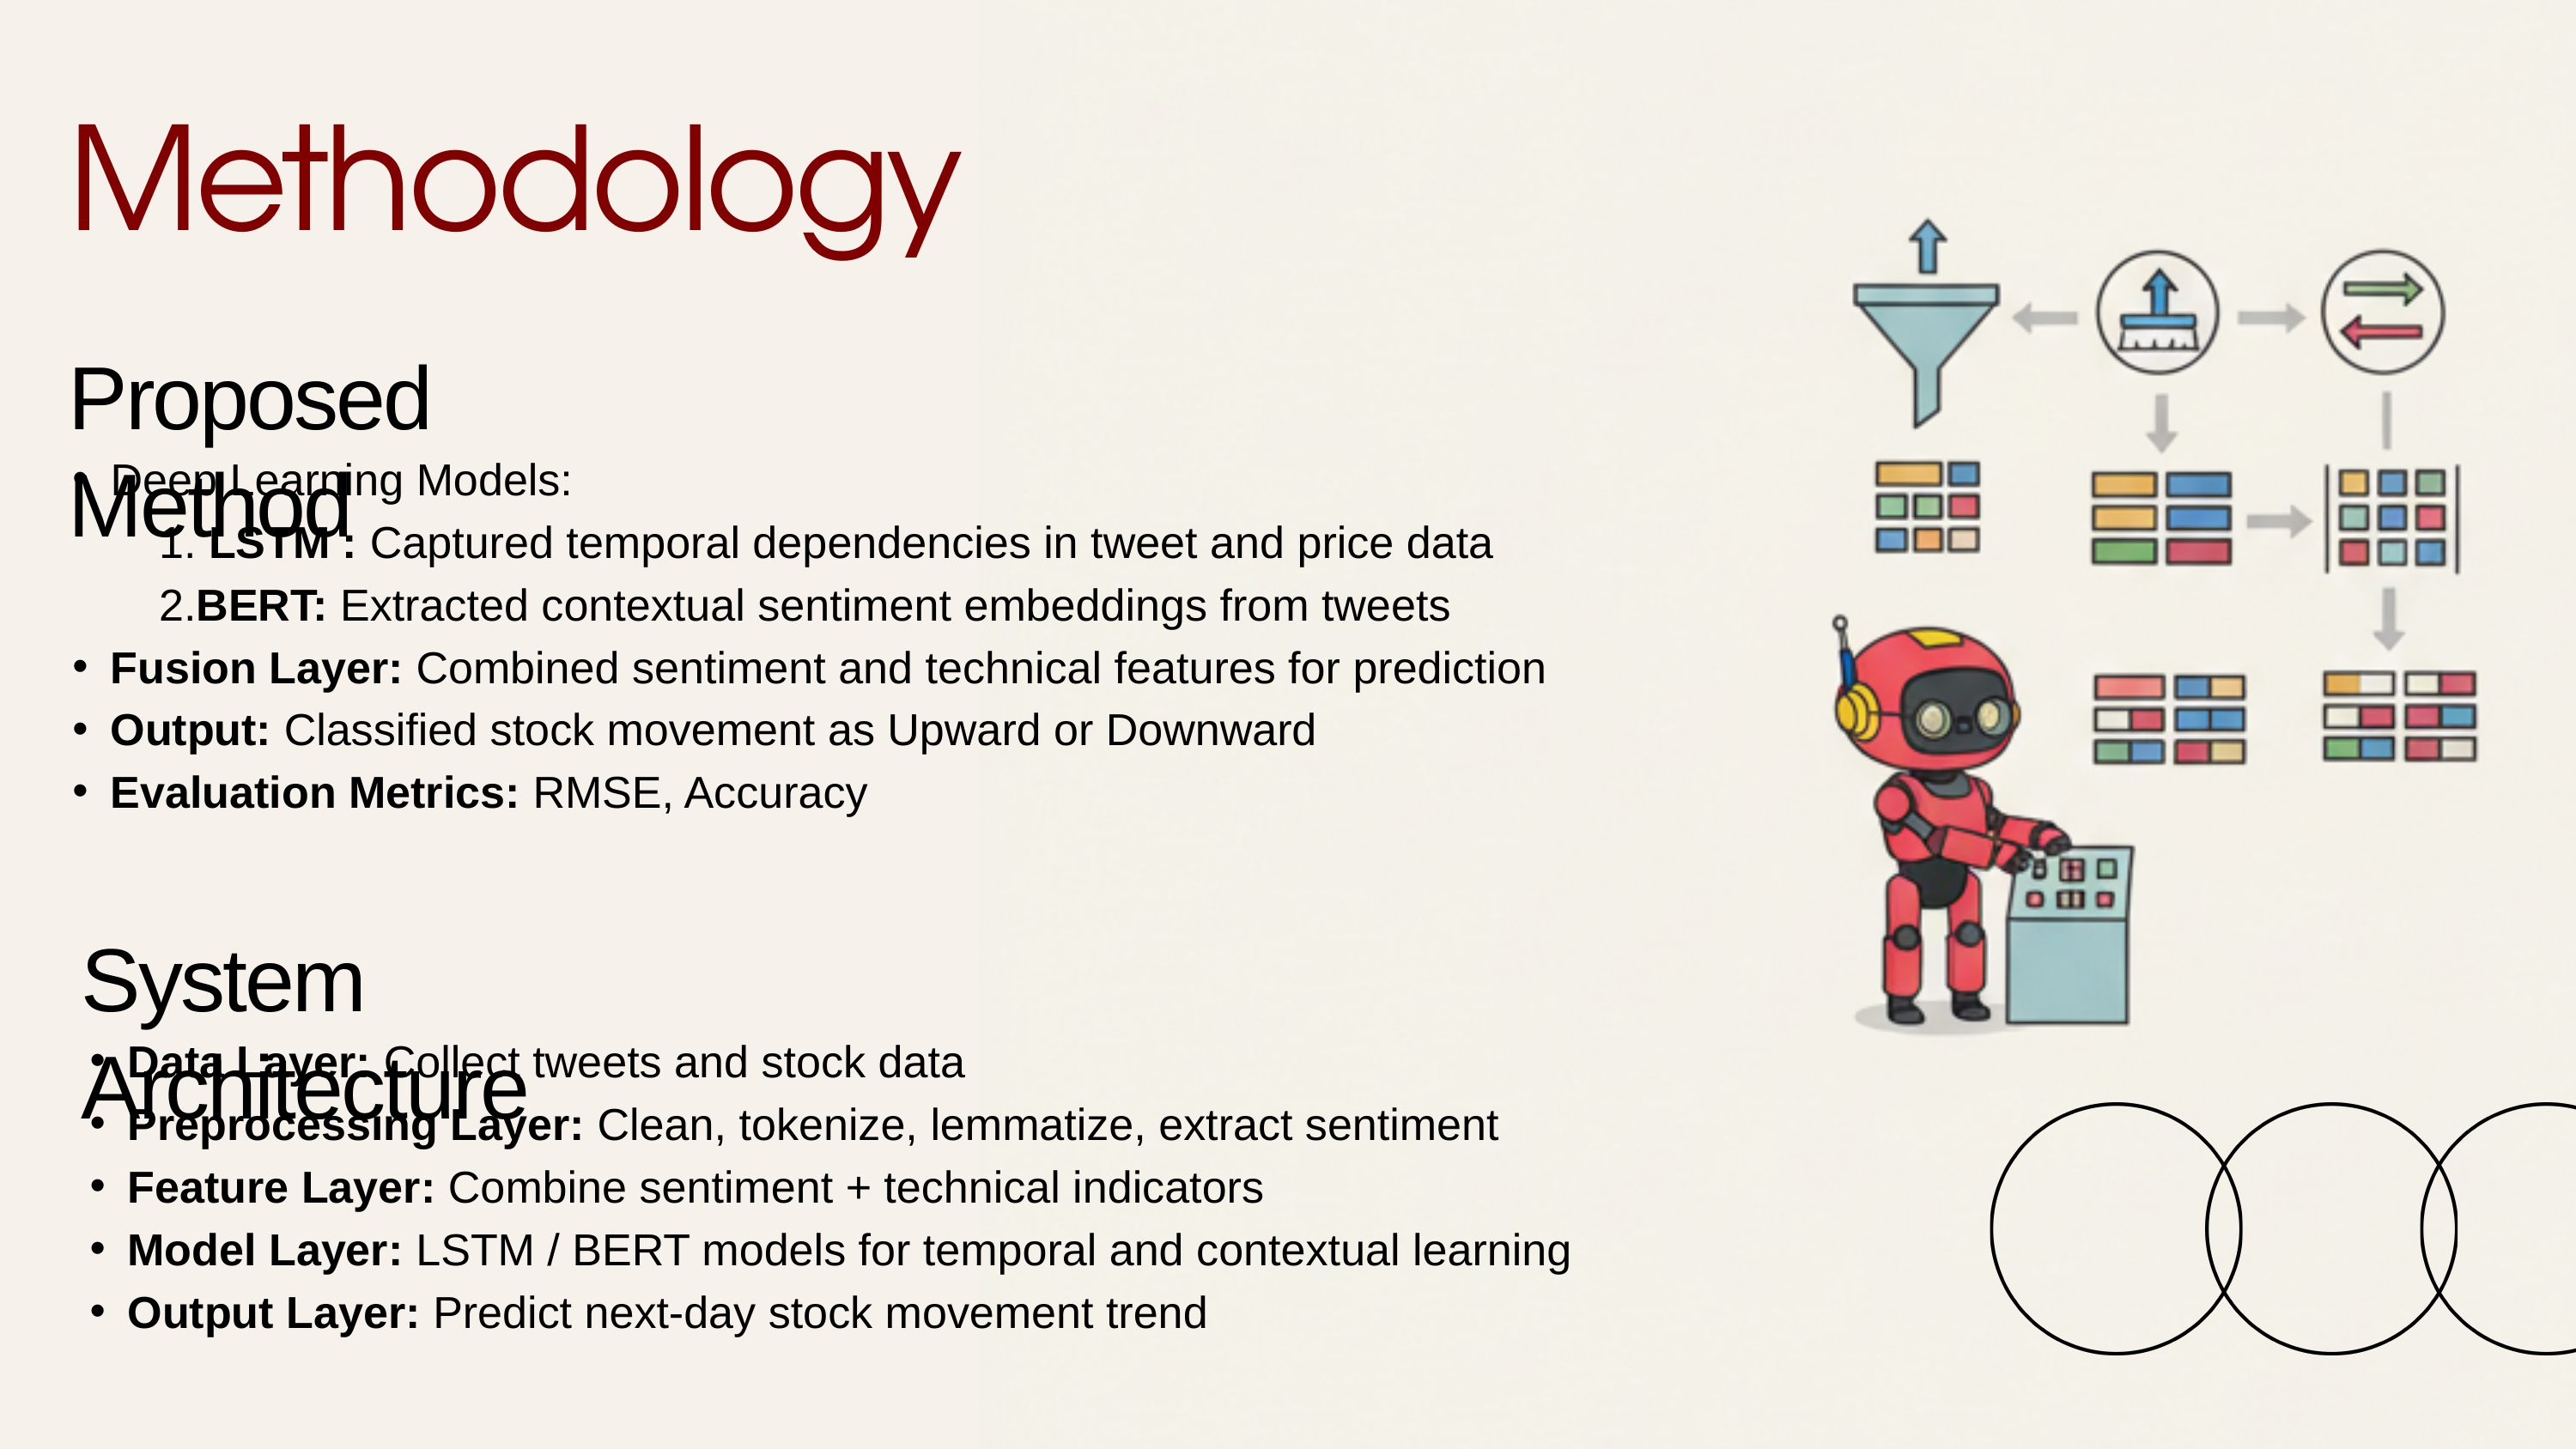

Methodology
Proposed Method
Deep Learning Models:
          1. LSTM : Captured temporal dependencies in tweet and price data
          2.BERT: Extracted contextual sentiment embeddings from tweets
Fusion Layer: Combined sentiment and technical features for prediction
Output: Classified stock movement as Upward or Downward
Evaluation Metrics: RMSE, Accuracy
System Architecture

Data Layer: Collect tweets and stock data
Preprocessing Layer: Clean, tokenize, lemmatize, extract sentiment
Feature Layer: Combine sentiment + technical indicators
Model Layer: LSTM / BERT models for temporal and contextual learning
Output Layer: Predict next-day stock movement trend